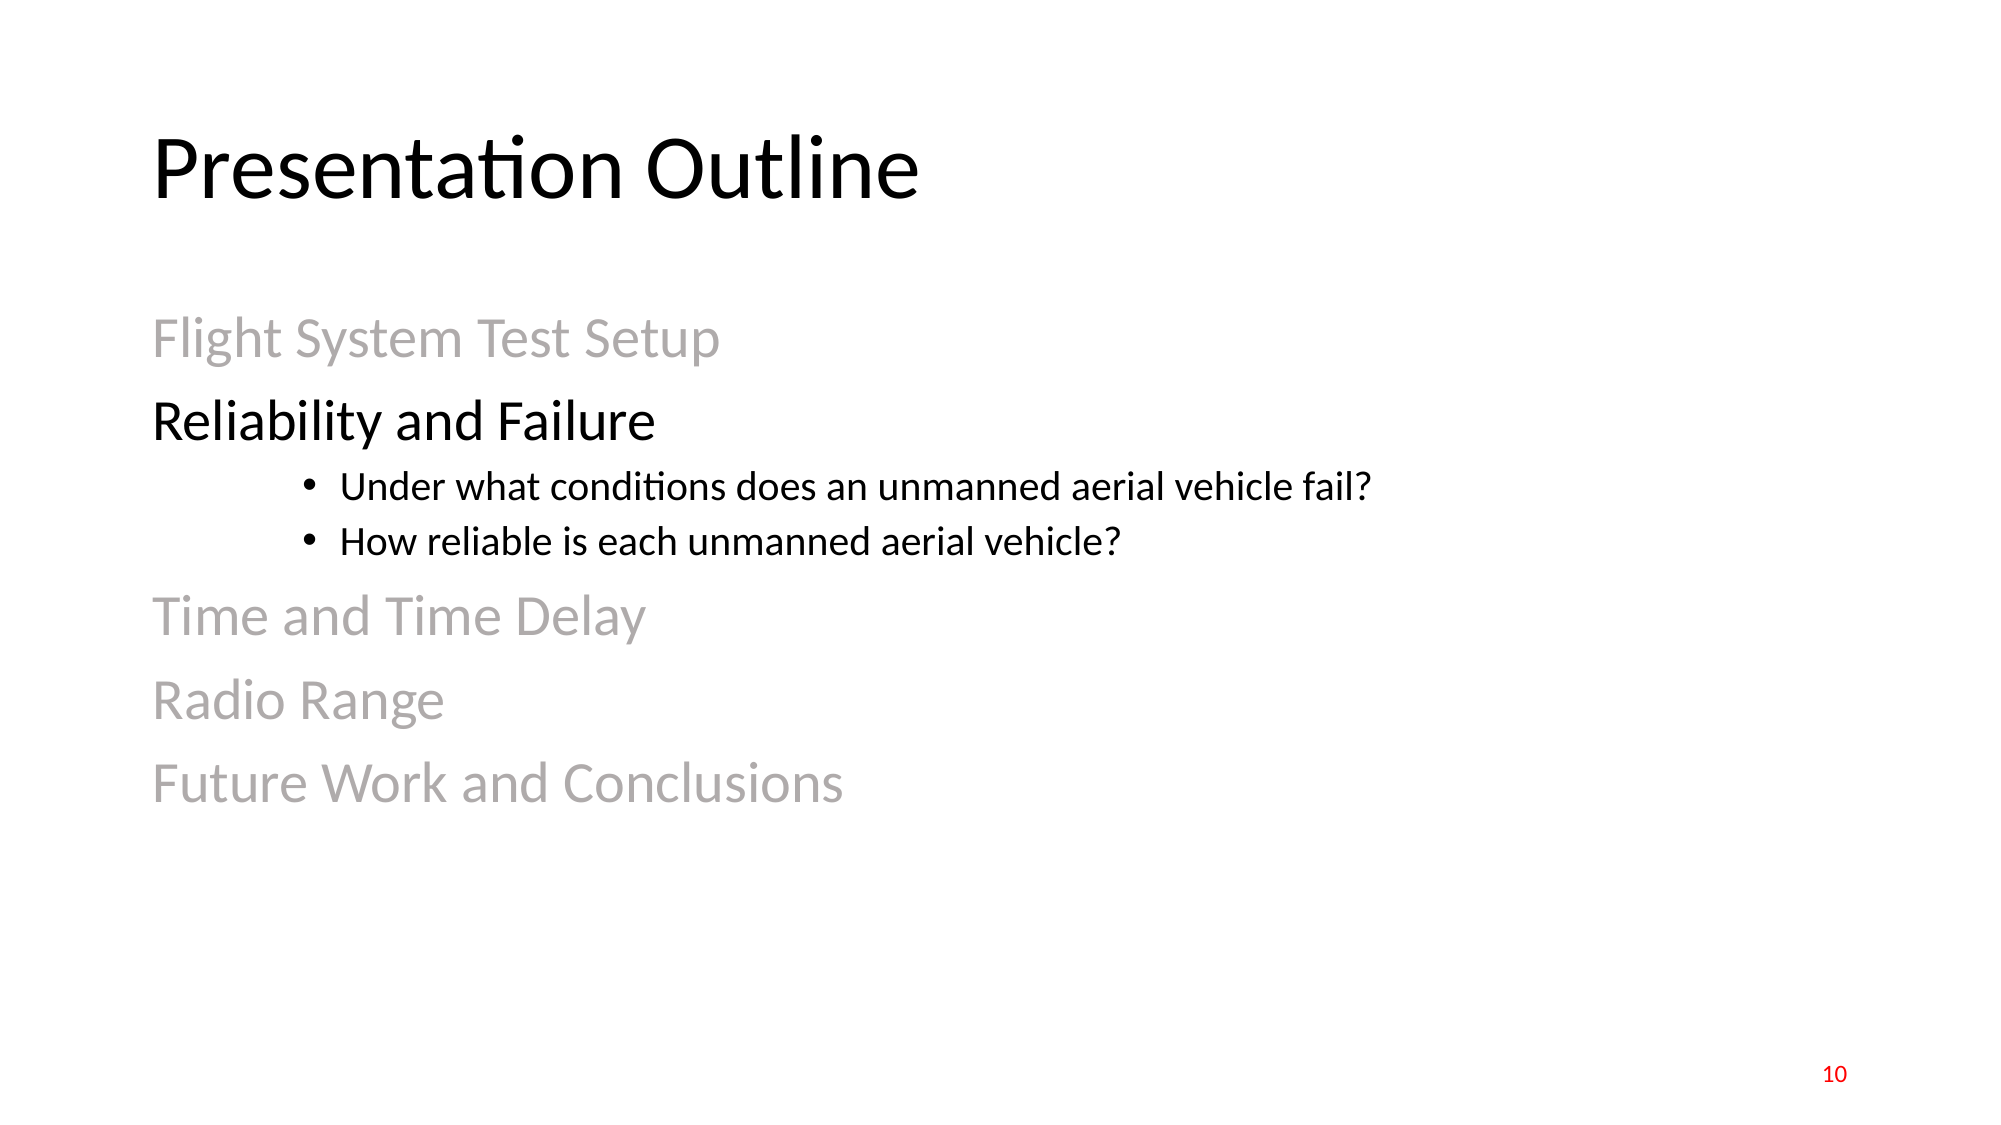

# Presentation Outline
Flight System Test Setup
Reliability and Failure
Under what conditions does an unmanned aerial vehicle fail?
How reliable is each unmanned aerial vehicle?
Time and Time Delay
Radio Range
Future Work and Conclusions

10